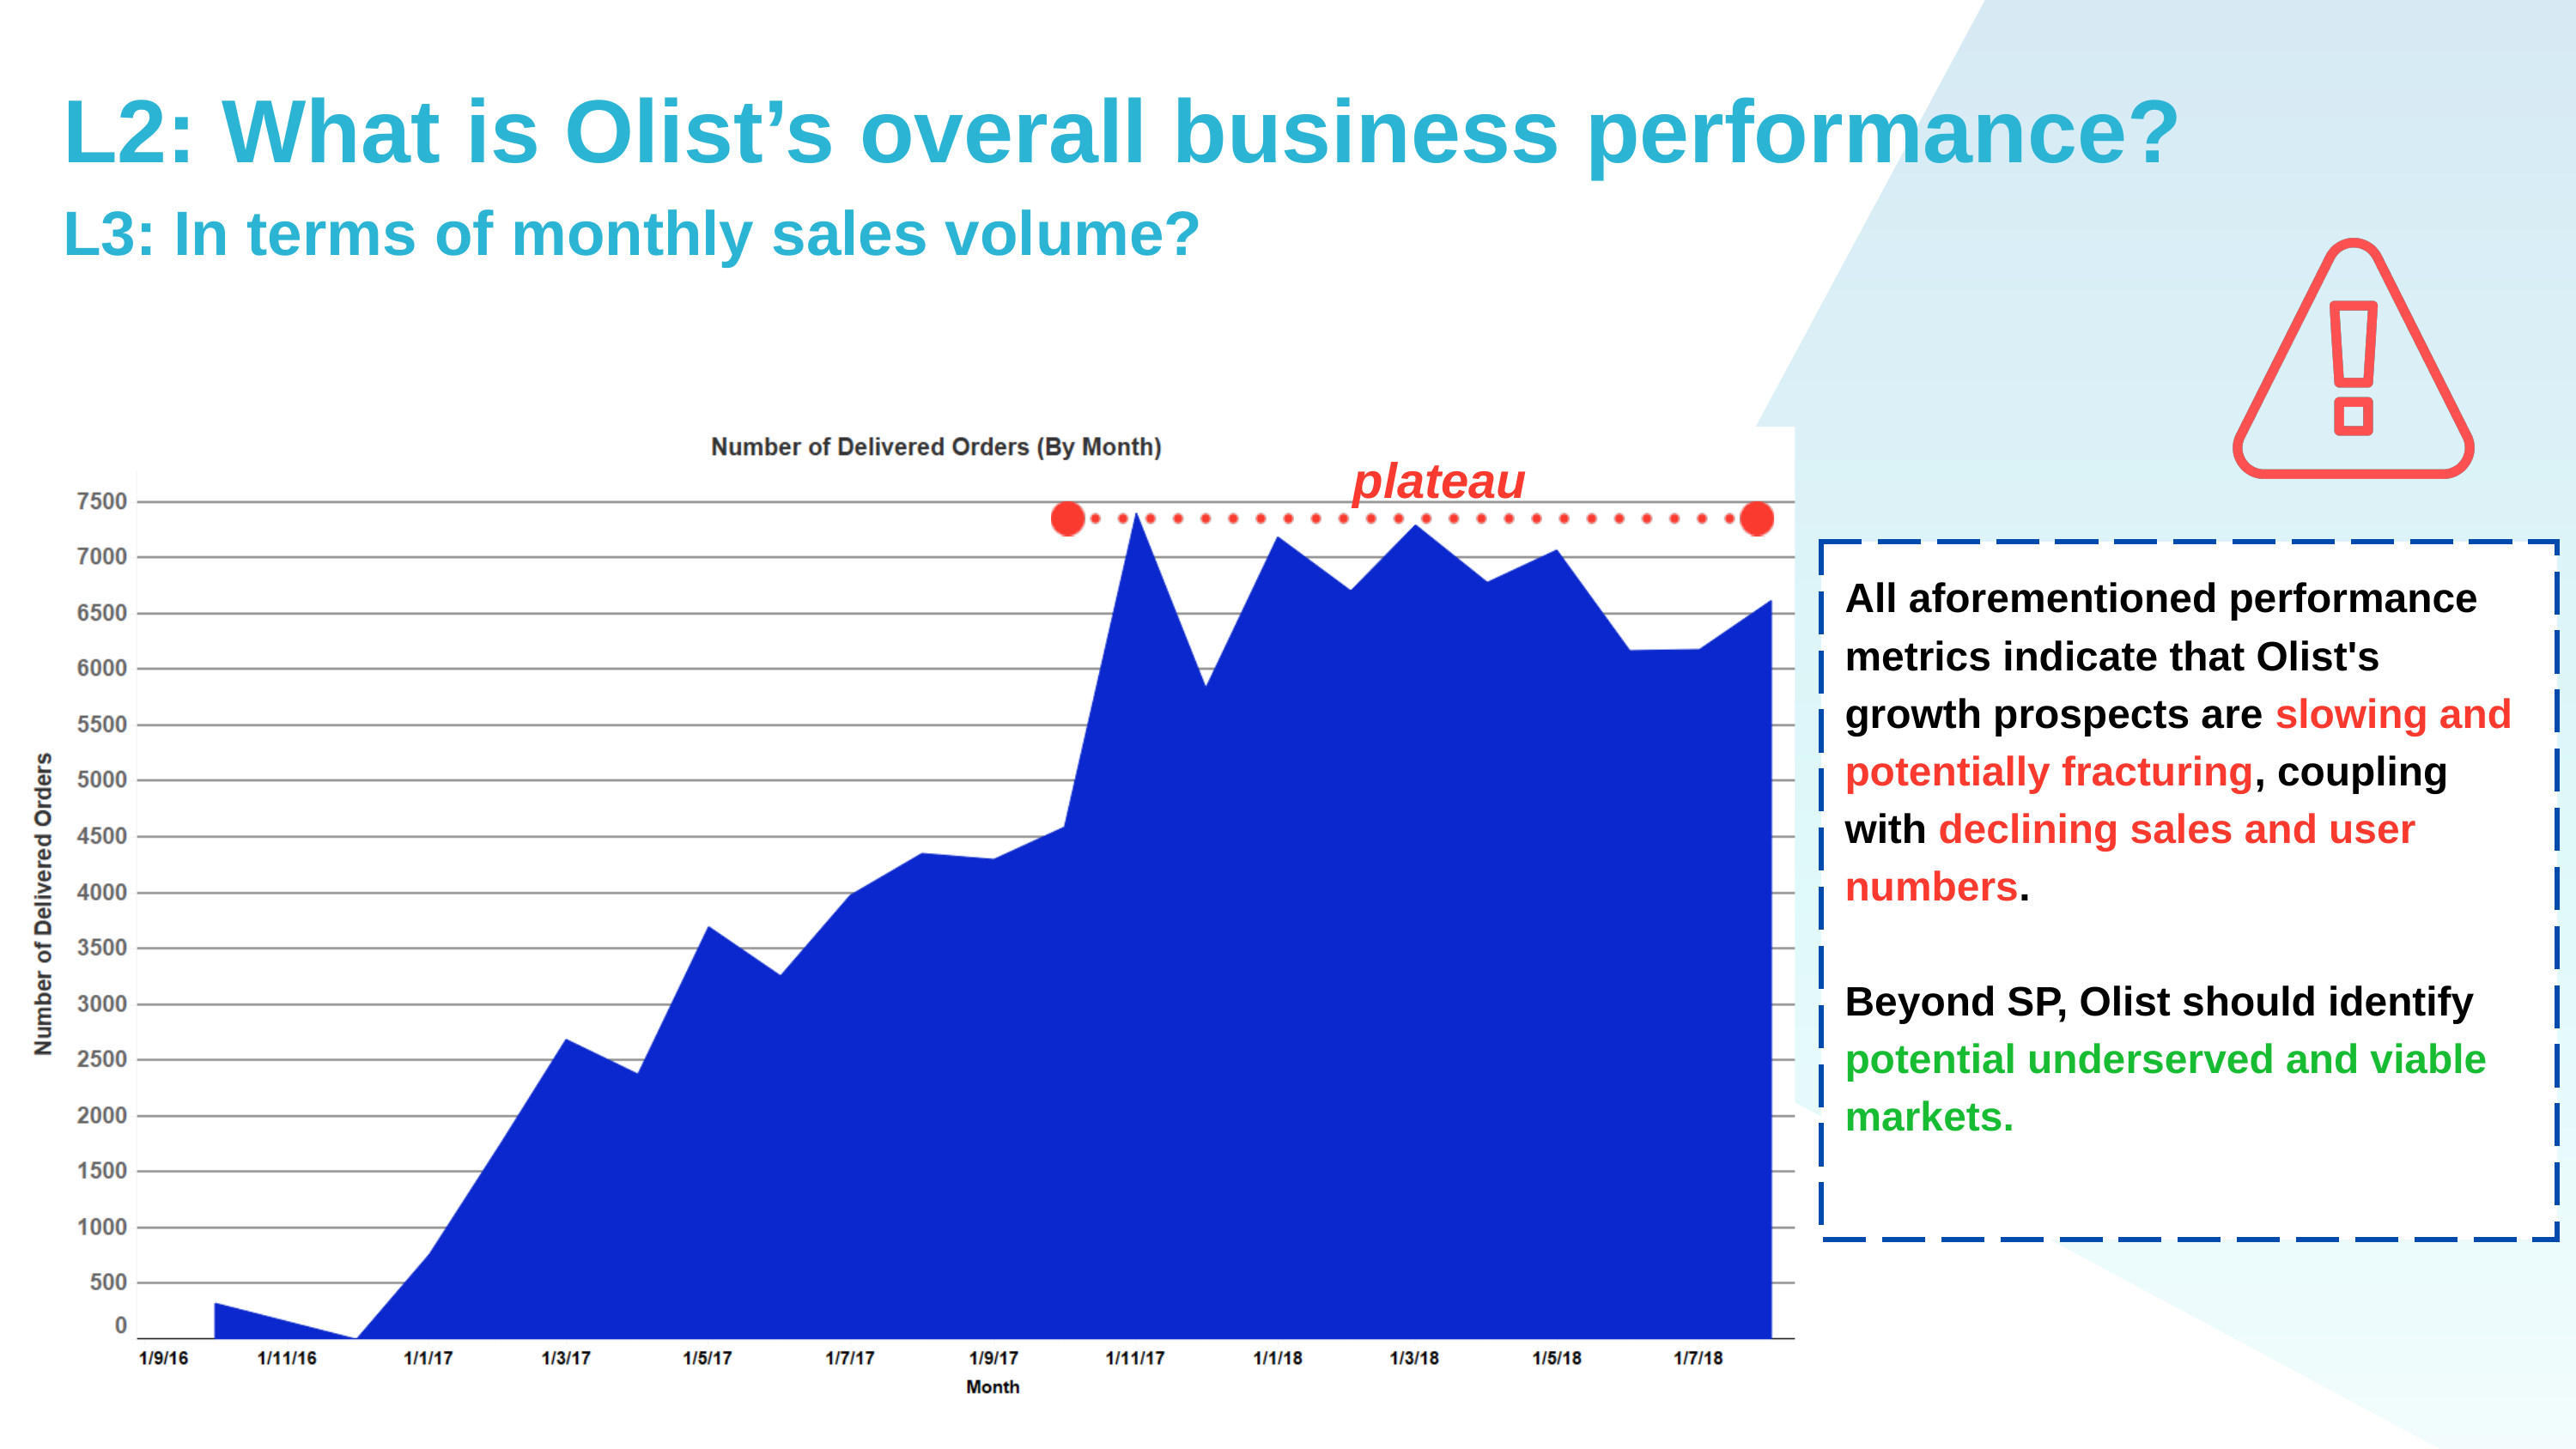

L2: What is Olist’s overall business performance?
L3: In terms of monthly sales volume?

plateau

All aforementioned performance metrics indicate that Olist's growth prospects are slowing and potentially fracturing, coupling with declining sales and user numbers.

Beyond SP, Olist should identify potential underserved and viable markets.